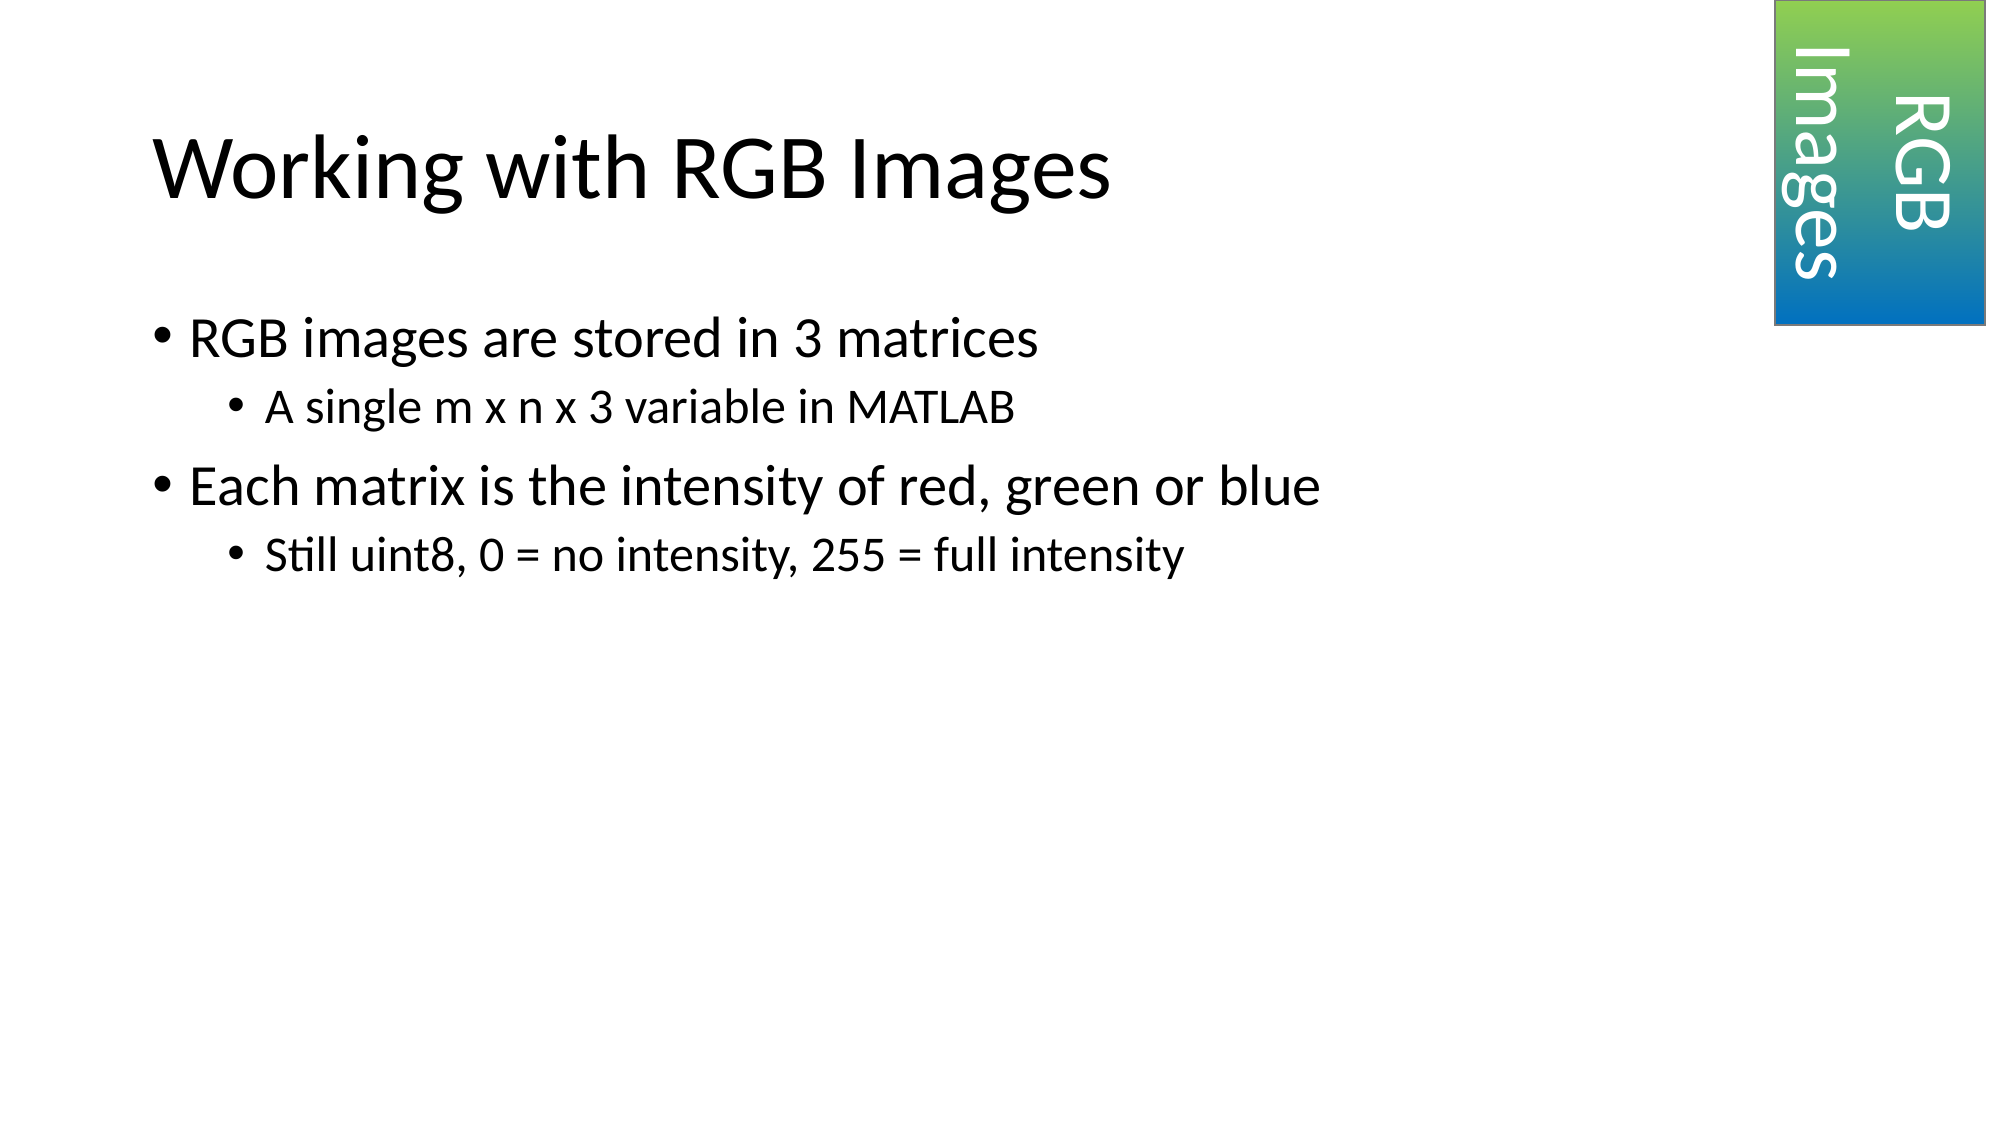

RGB Images
# Working with RGB Images
RGB images are stored in 3 matrices
A single m x n x 3 variable in MATLAB
Each matrix is the intensity of red, green or blue
Still uint8, 0 = no intensity, 255 = full intensity